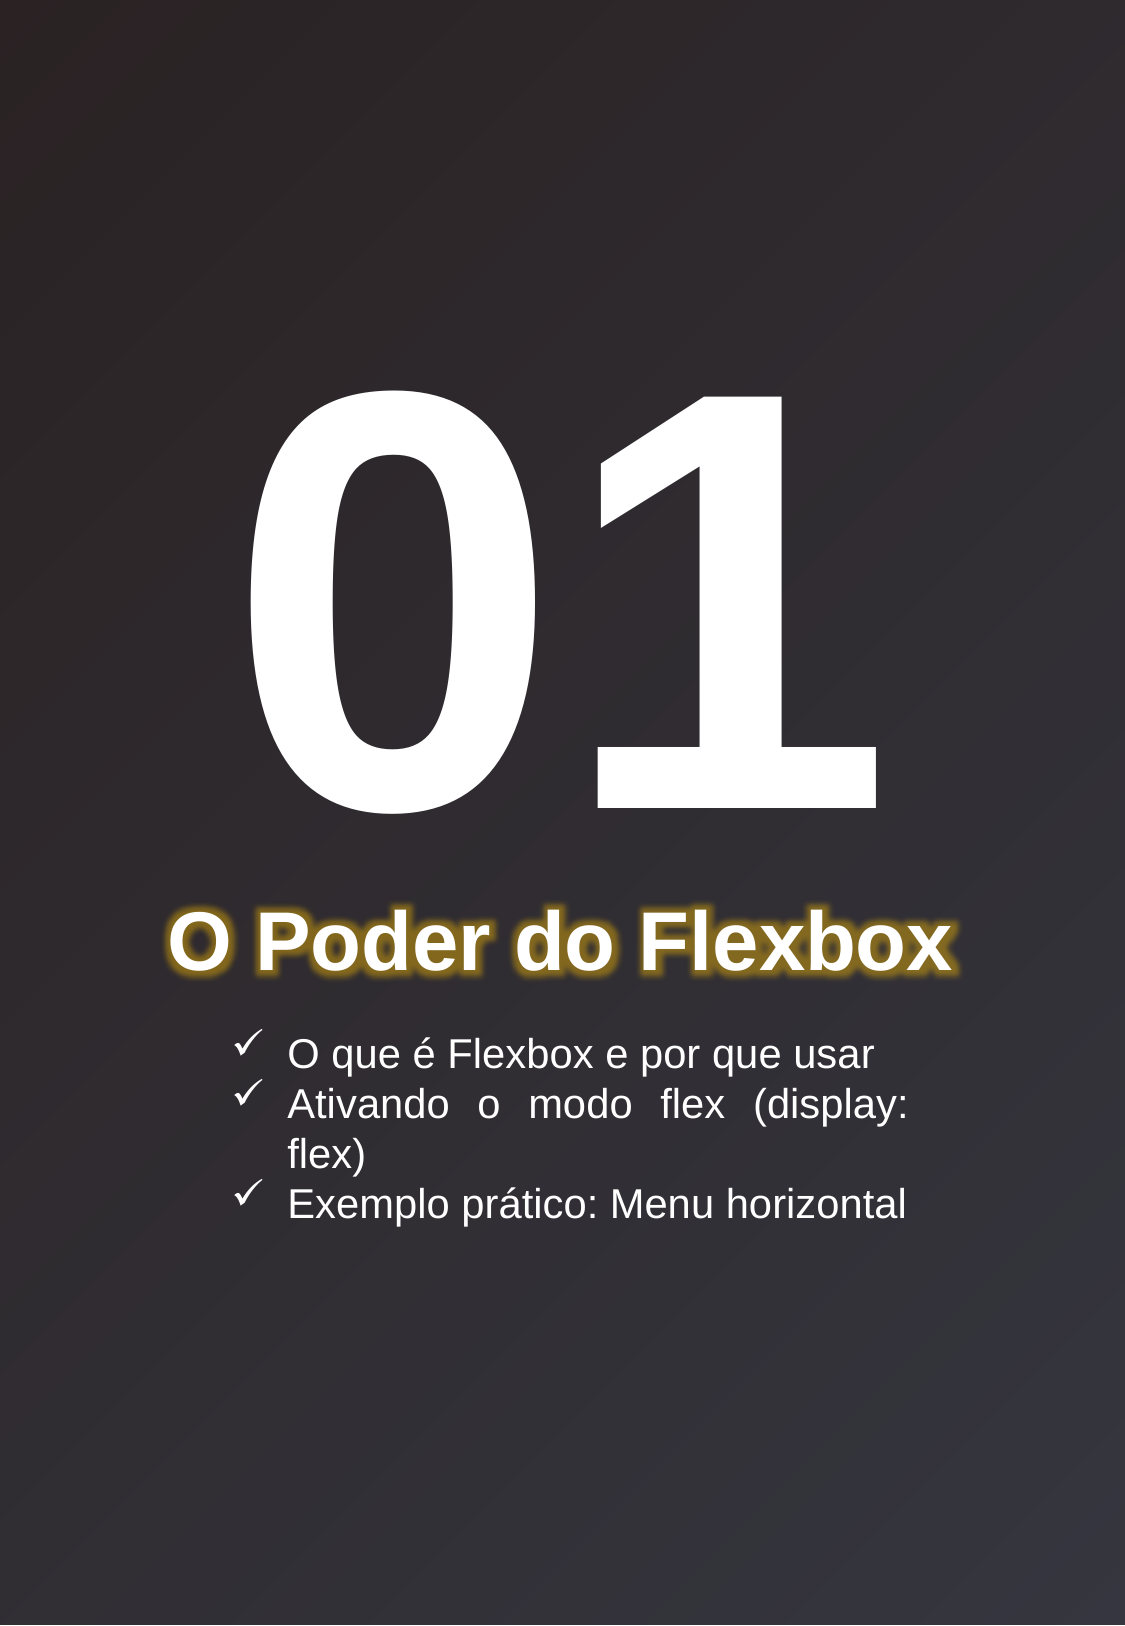

01
O Poder do Flexbox
O que é Flexbox e por que usar
Ativando o modo flex (display: flex)
Exemplo prático: Menu horizontal
Layout Ninja - Fabricio Cesar
3